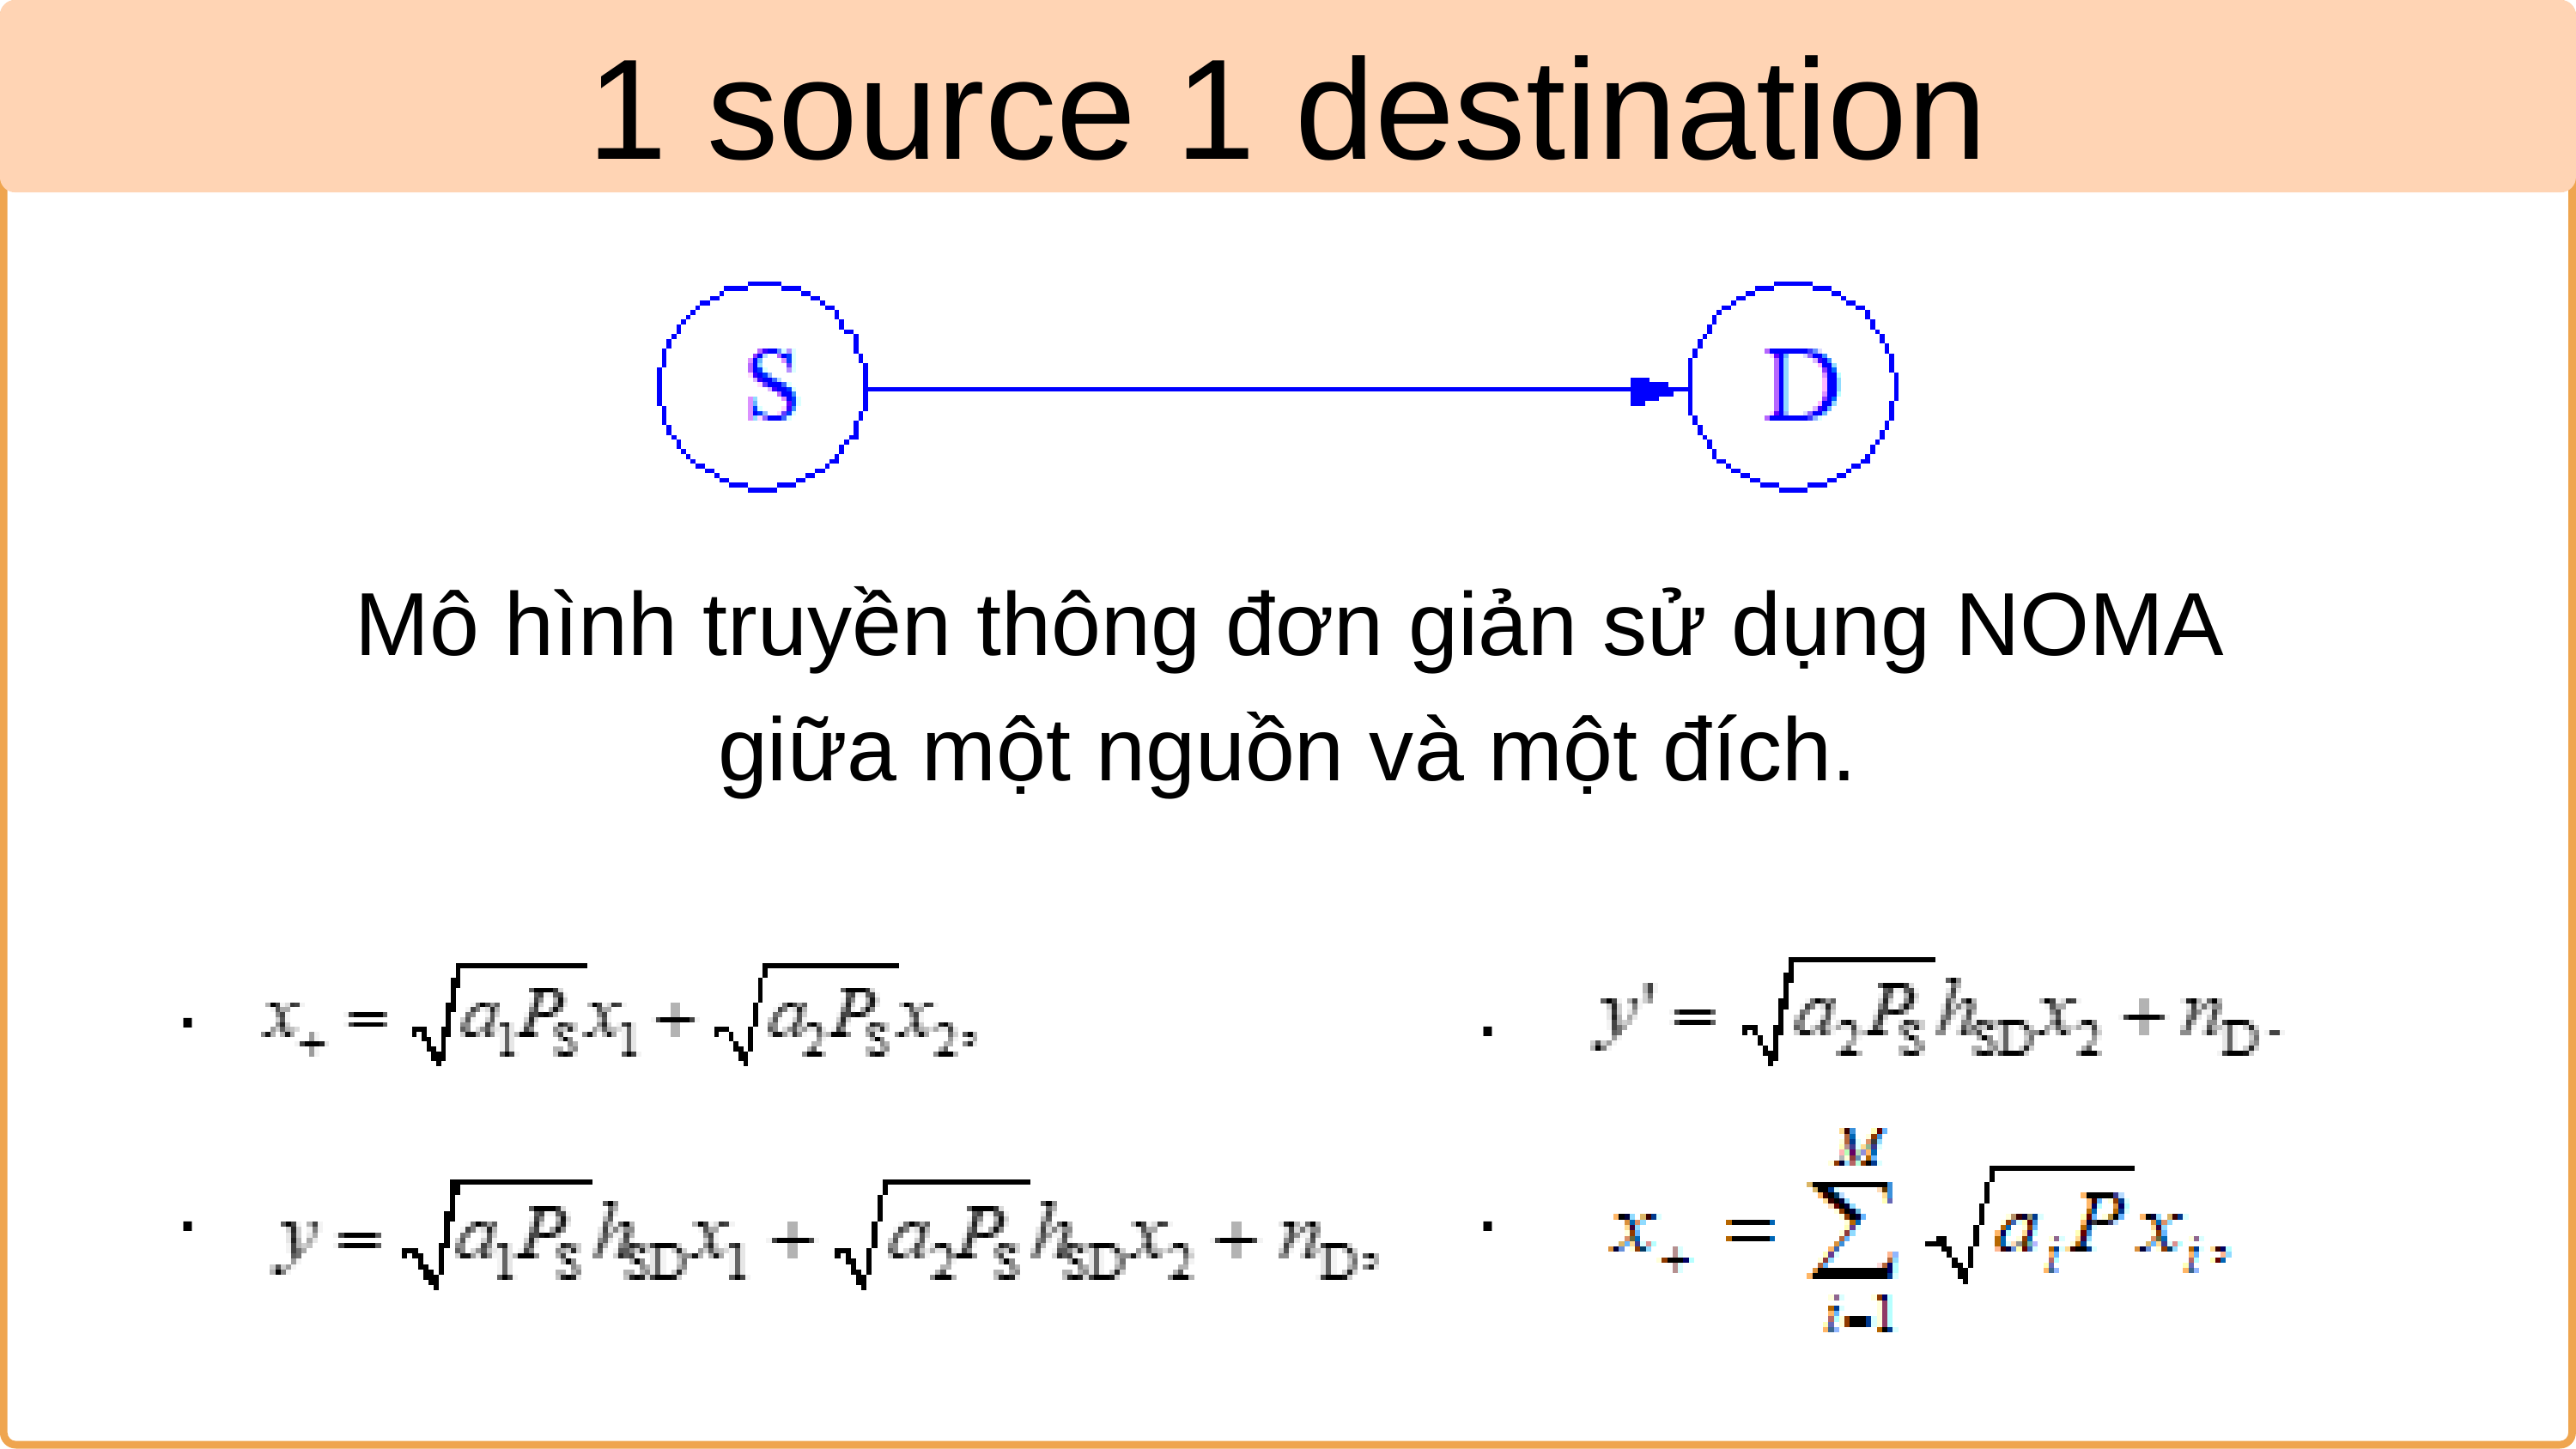

1 source 1 destination

Mô hình truyền thông đơn giản sử dụng NOMA giữa một nguồn và một đích.

.
.

.
.